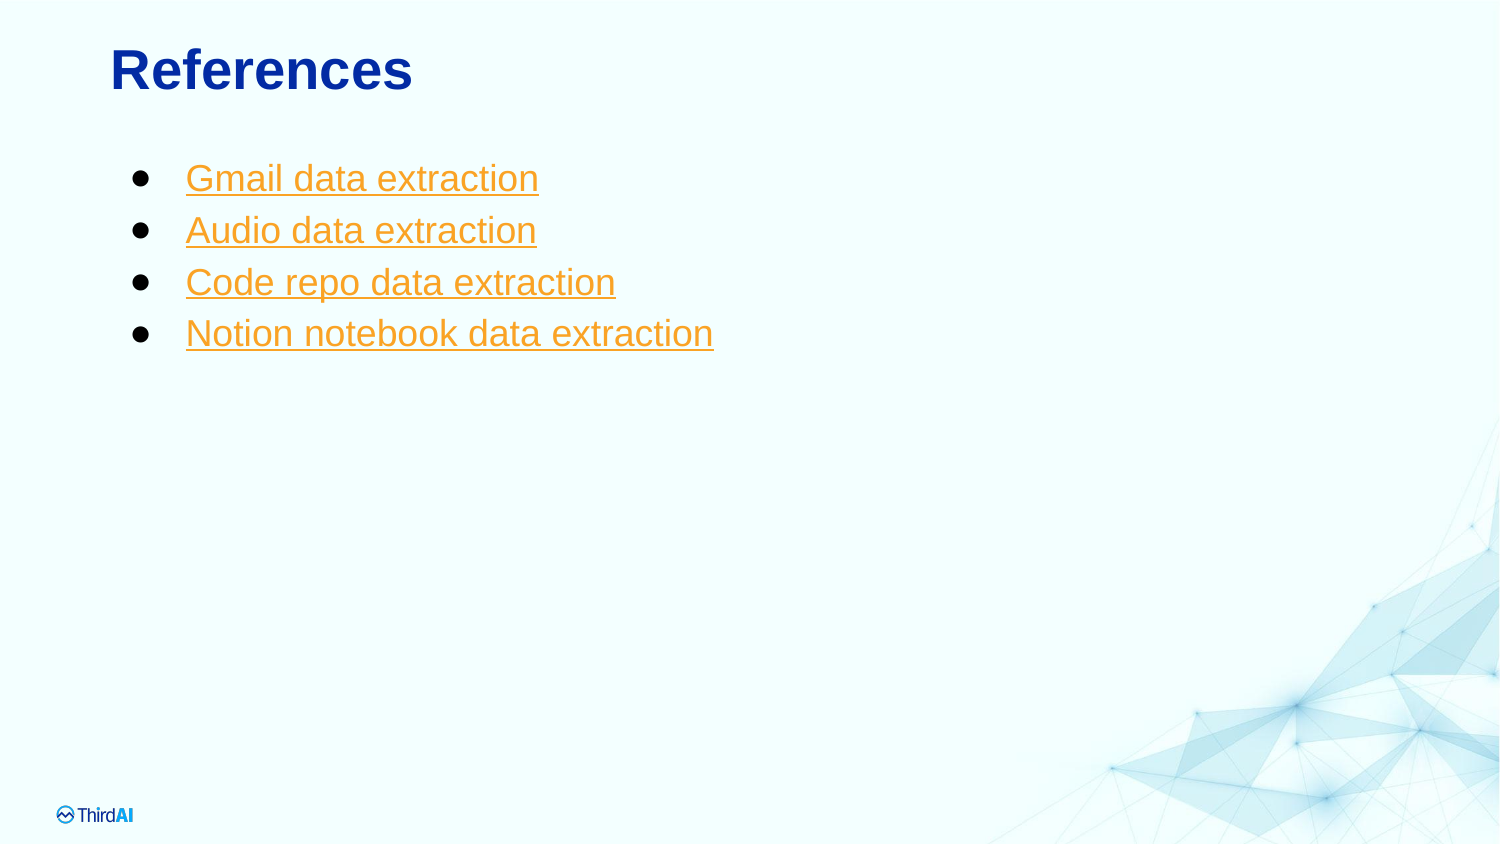

# References
Gmail data extraction
Audio data extraction
Code repo data extraction
Notion notebook data extraction